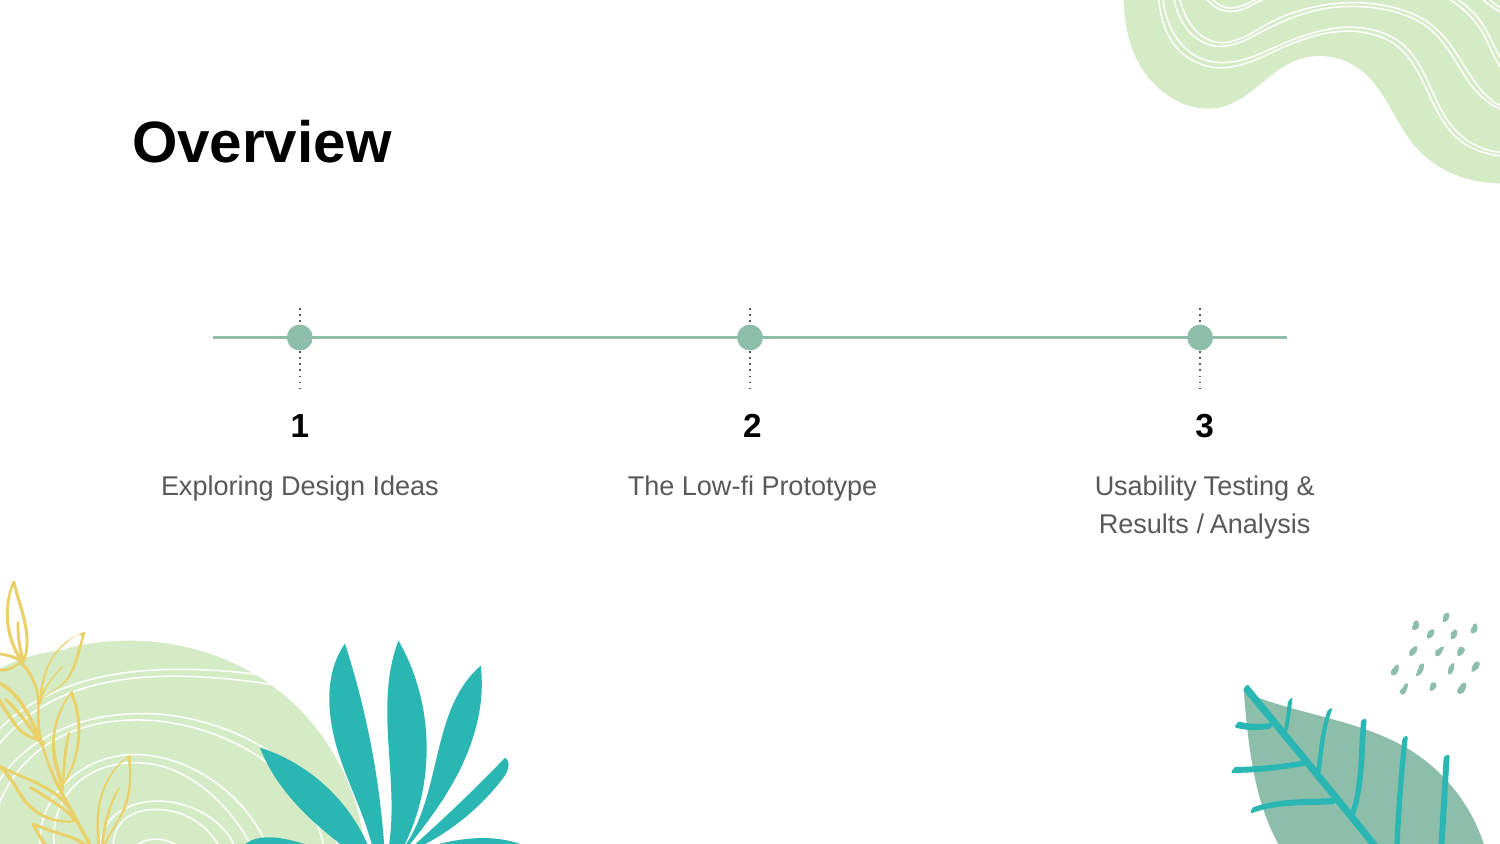

# Overview

1
2
3
Exploring Design Ideas
The Low-fi Prototype
Usability Testing & Results / Analysis